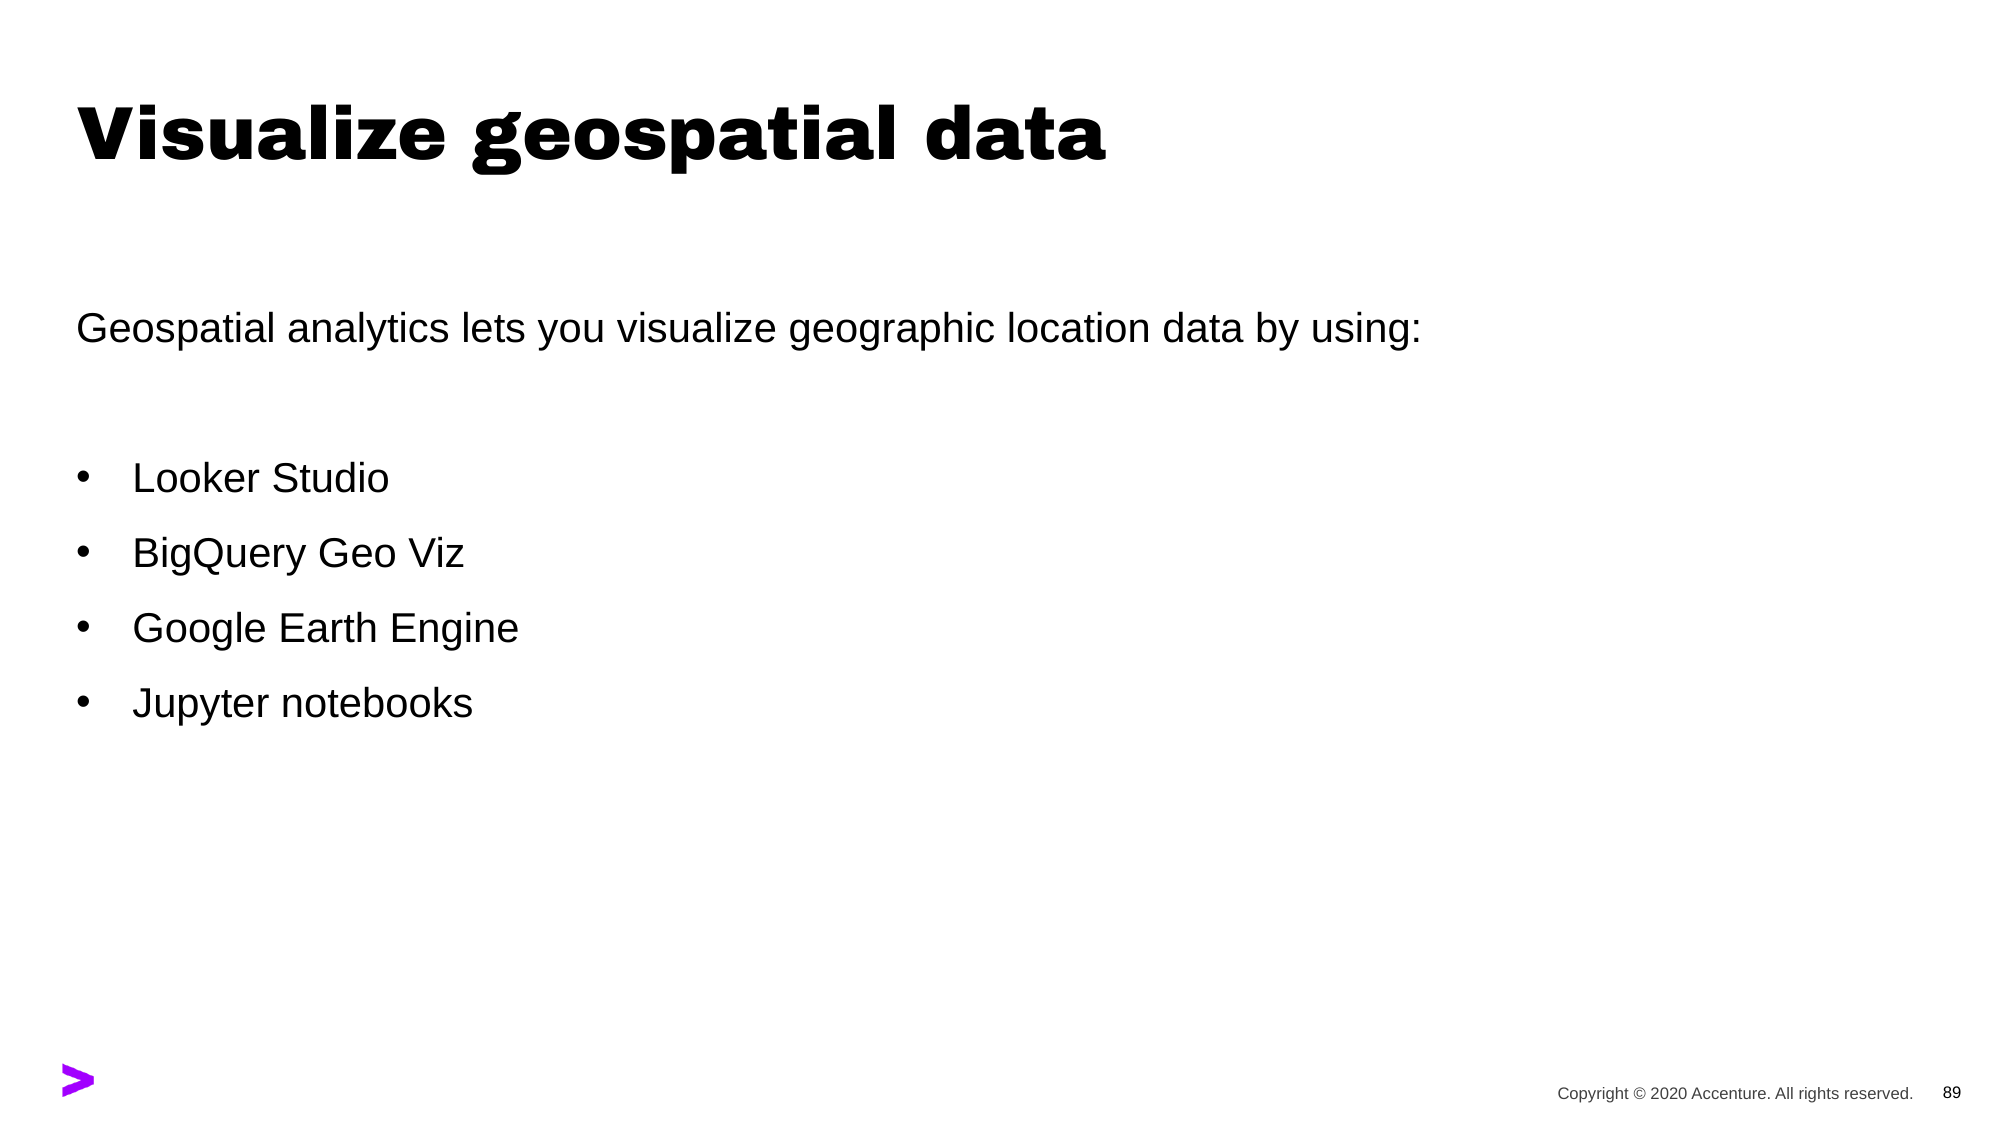

# Visualize geospatial data

Geospatial analytics lets you visualize geographic location data by using:

Looker Studio
BigQuery Geo Viz
Google Earth Engine
Jupyter notebooks
89